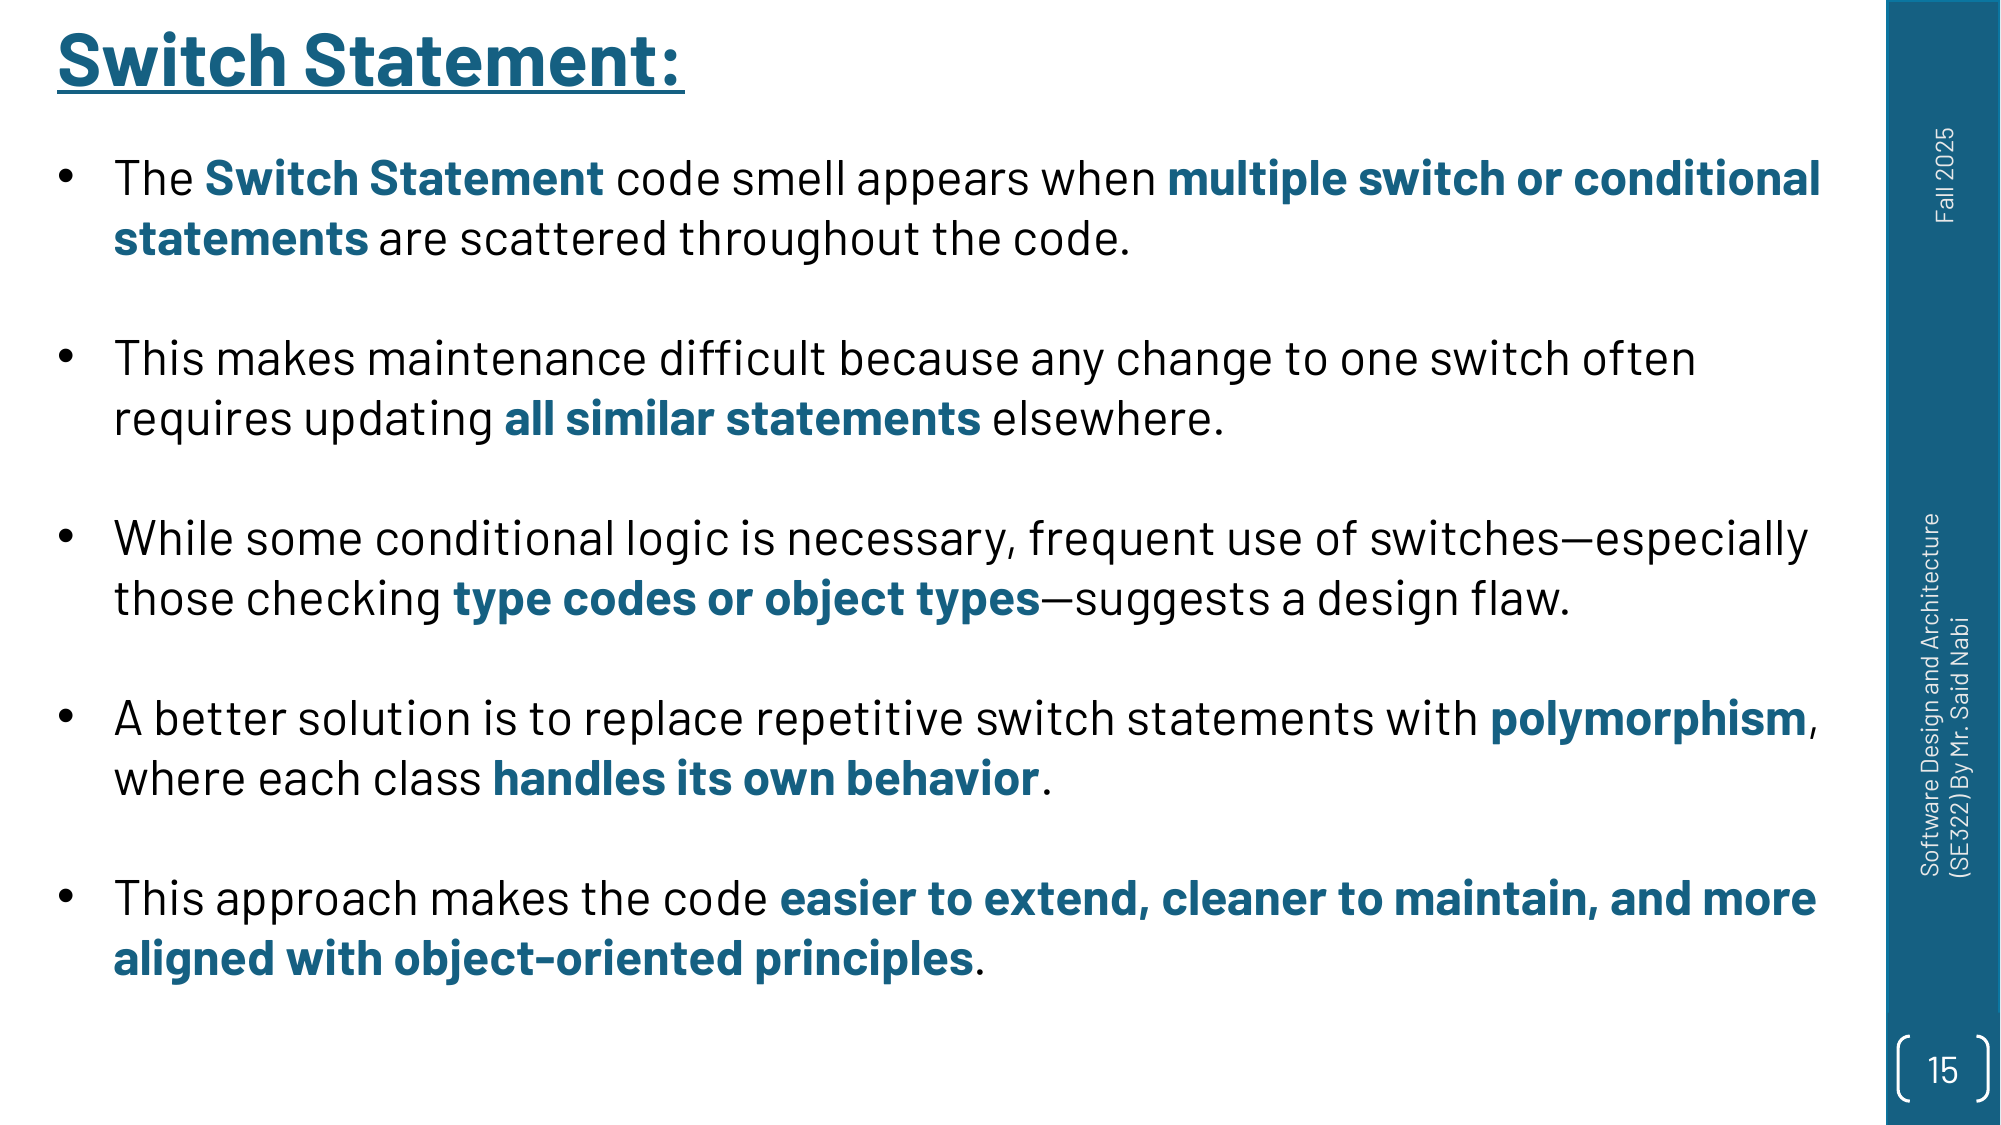

Switch Statement:
The Switch Statement code smell appears when multiple switch or conditional statements are scattered throughout the code.

This makes maintenance difficult because any change to one switch often requires updating all similar statements elsewhere.

While some conditional logic is necessary, frequent use of switches—especially those checking type codes or object types—suggests a design flaw.

A better solution is to replace repetitive switch statements with polymorphism, where each class handles its own behavior.

This approach makes the code easier to extend, cleaner to maintain, and more aligned with object-oriented principles.